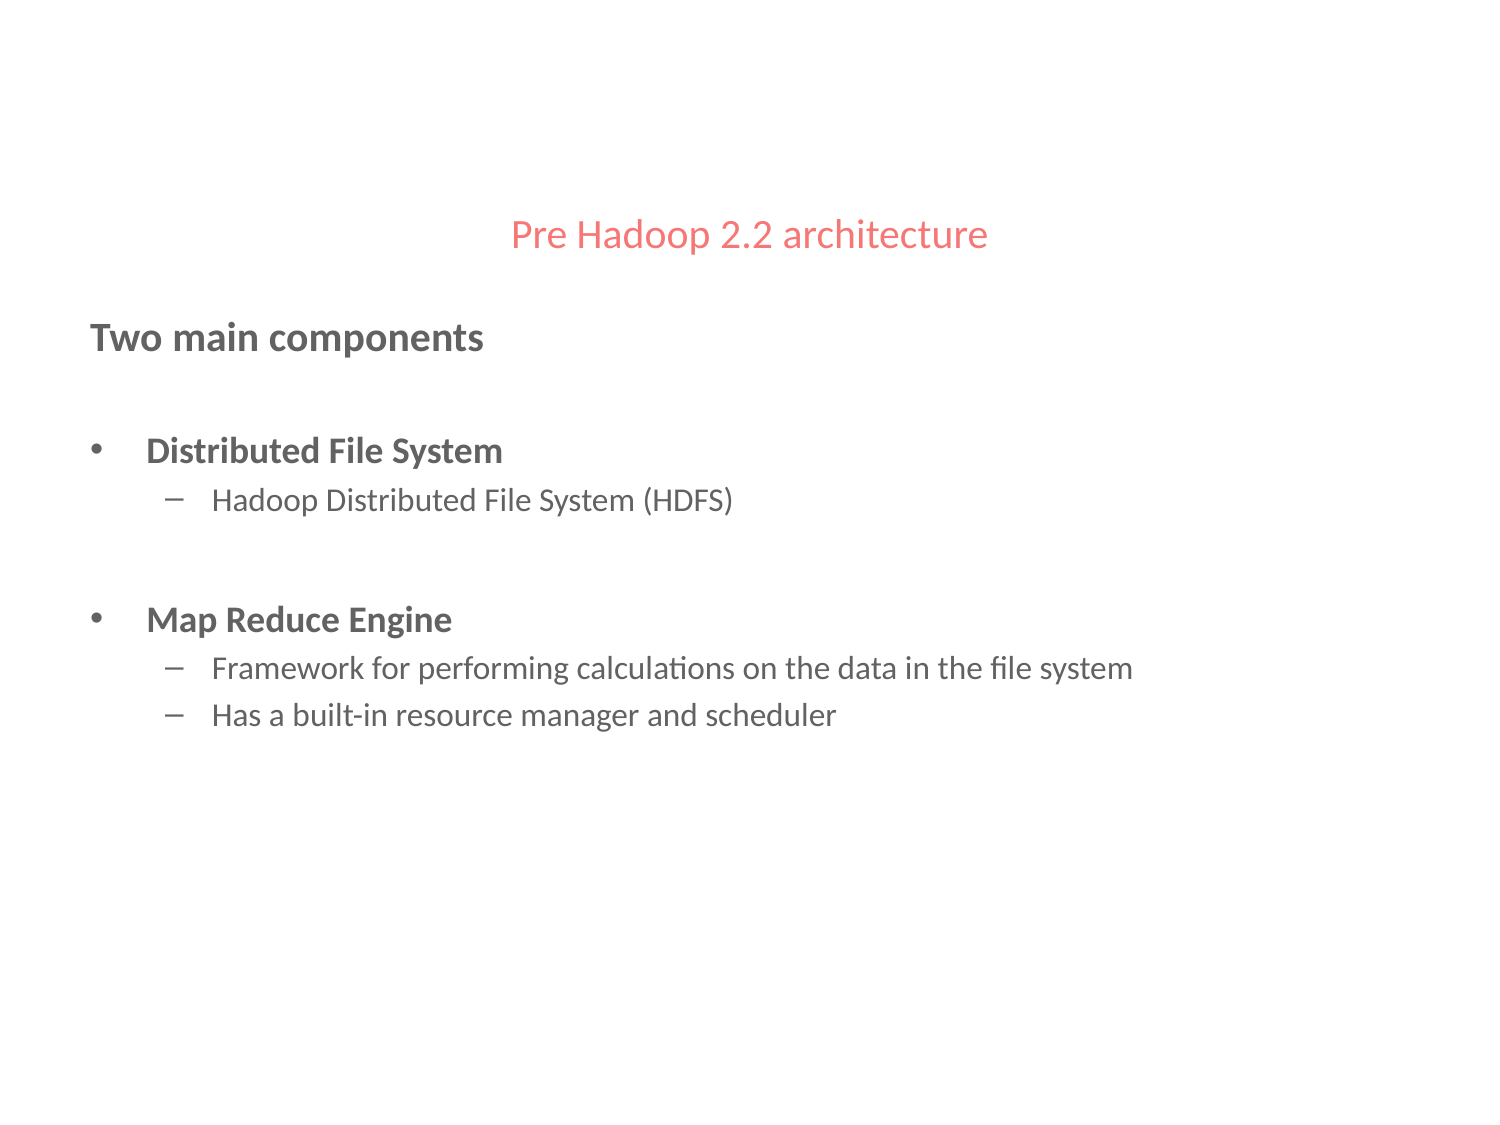

# Pre Hadoop 2.2 architecture
Two main components

Distributed File System
Hadoop Distributed File System (HDFS)

Map Reduce Engine
Framework for performing calculations on the data in the file system
Has a built-in resource manager and scheduler